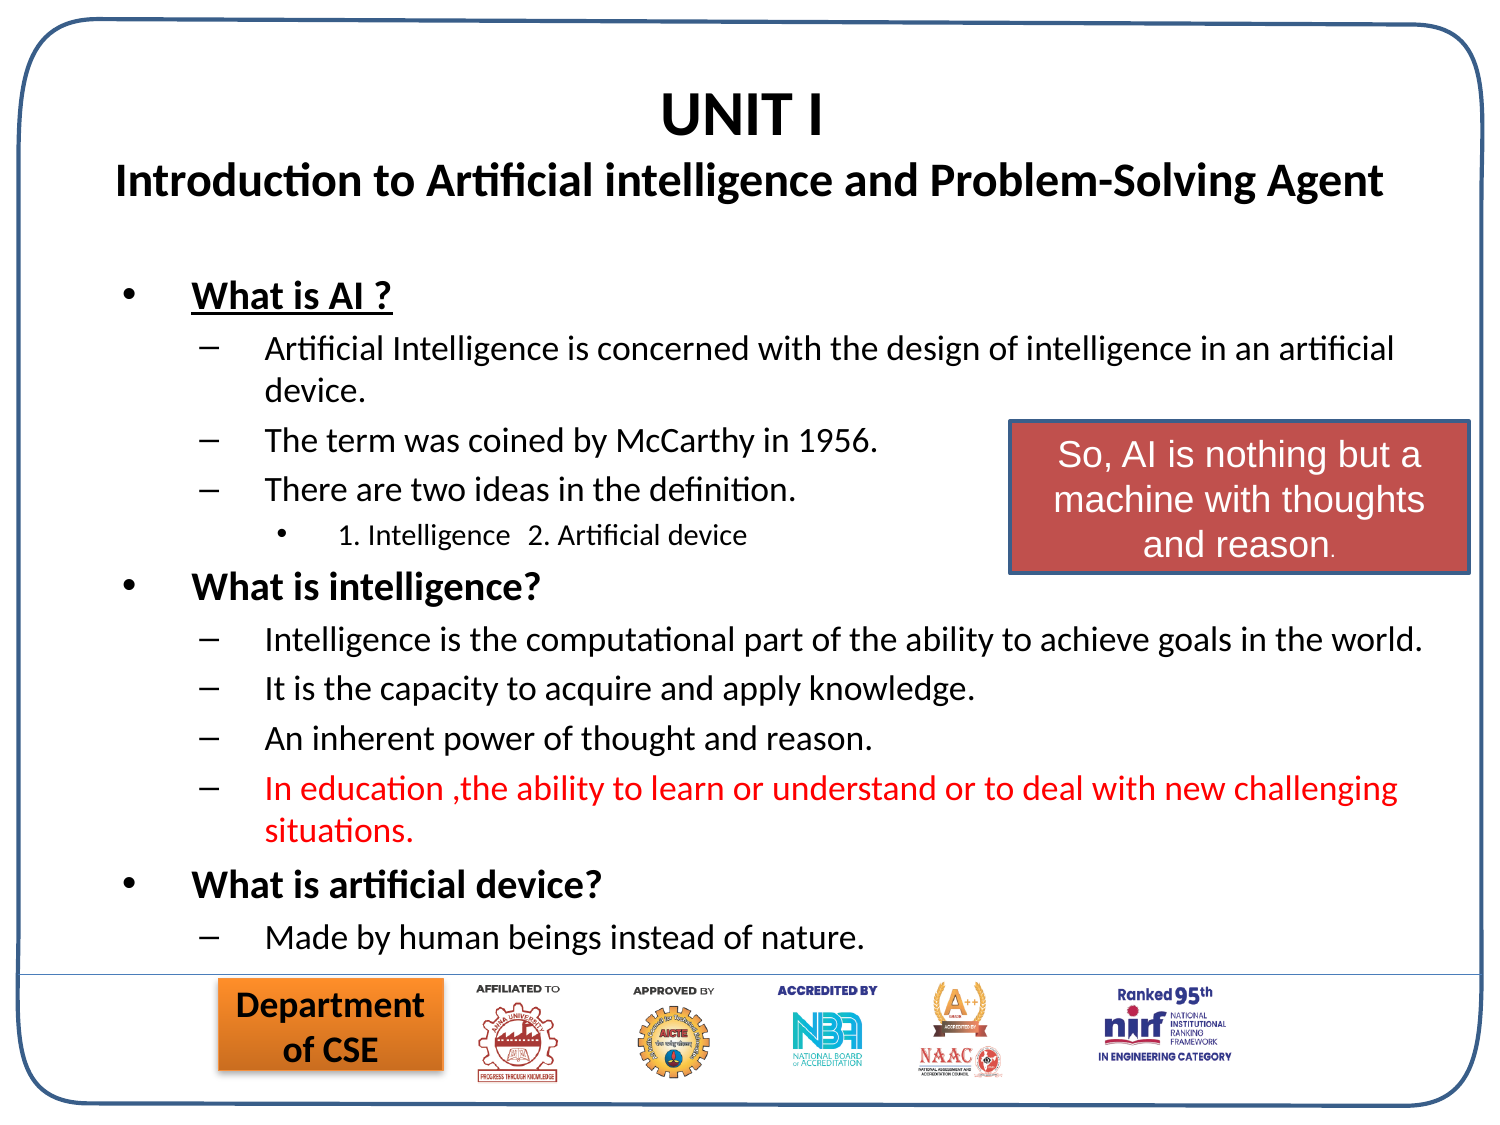

# UNIT I Introduction to Artificial intelligence and Problem-Solving Agent
What is AI ?
Artificial Intelligence is concerned with the design of intelligence in an artificial device.
The term was coined by McCarthy in 1956.
There are two ideas in the definition.
1. Intelligence		 2. Artificial device
What is intelligence?
Intelligence is the computational part of the ability to achieve goals in the world.
It is the capacity to acquire and apply knowledge.
An inherent power of thought and reason.
In education ,the ability to learn or understand or to deal with new challenging situations.
What is artificial device?
Made by human beings instead of nature.

So, AI is nothing but a machine with thoughts and reason.